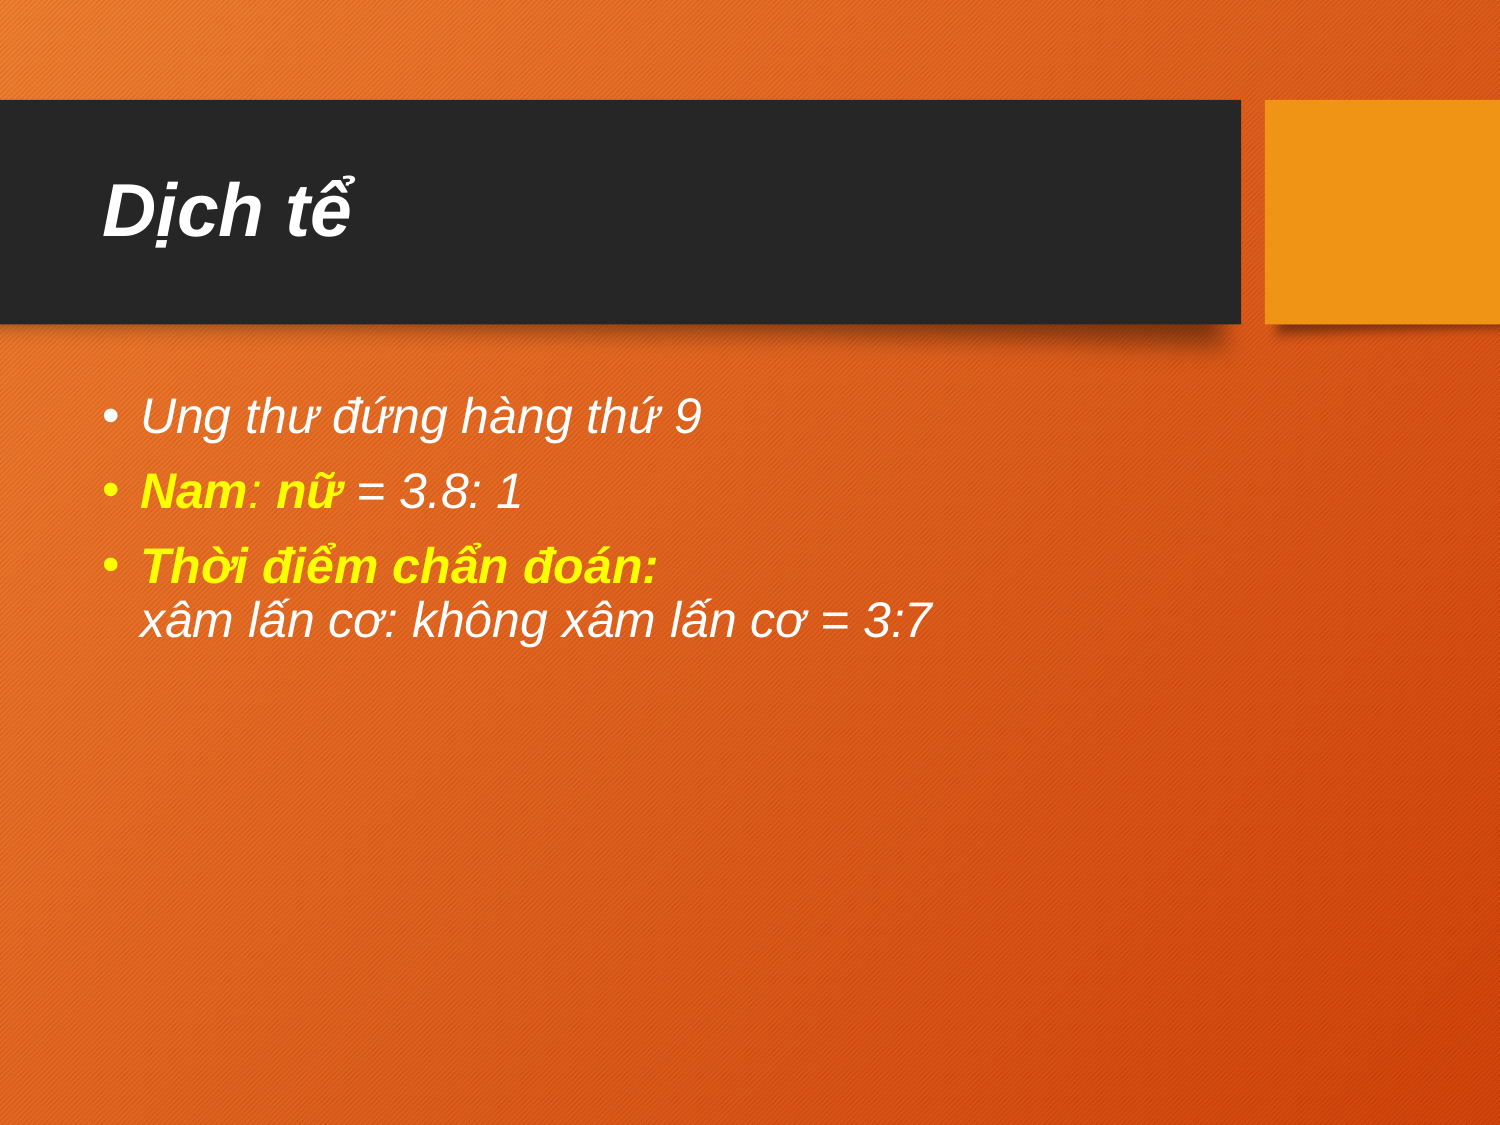

# Dịch tể
Ung thư đứng hàng thứ 9
Nam: nữ = 3.8: 1
Thời điểm chẩn đoán:
xâm lấn cơ: không xâm lấn cơ = 3:7